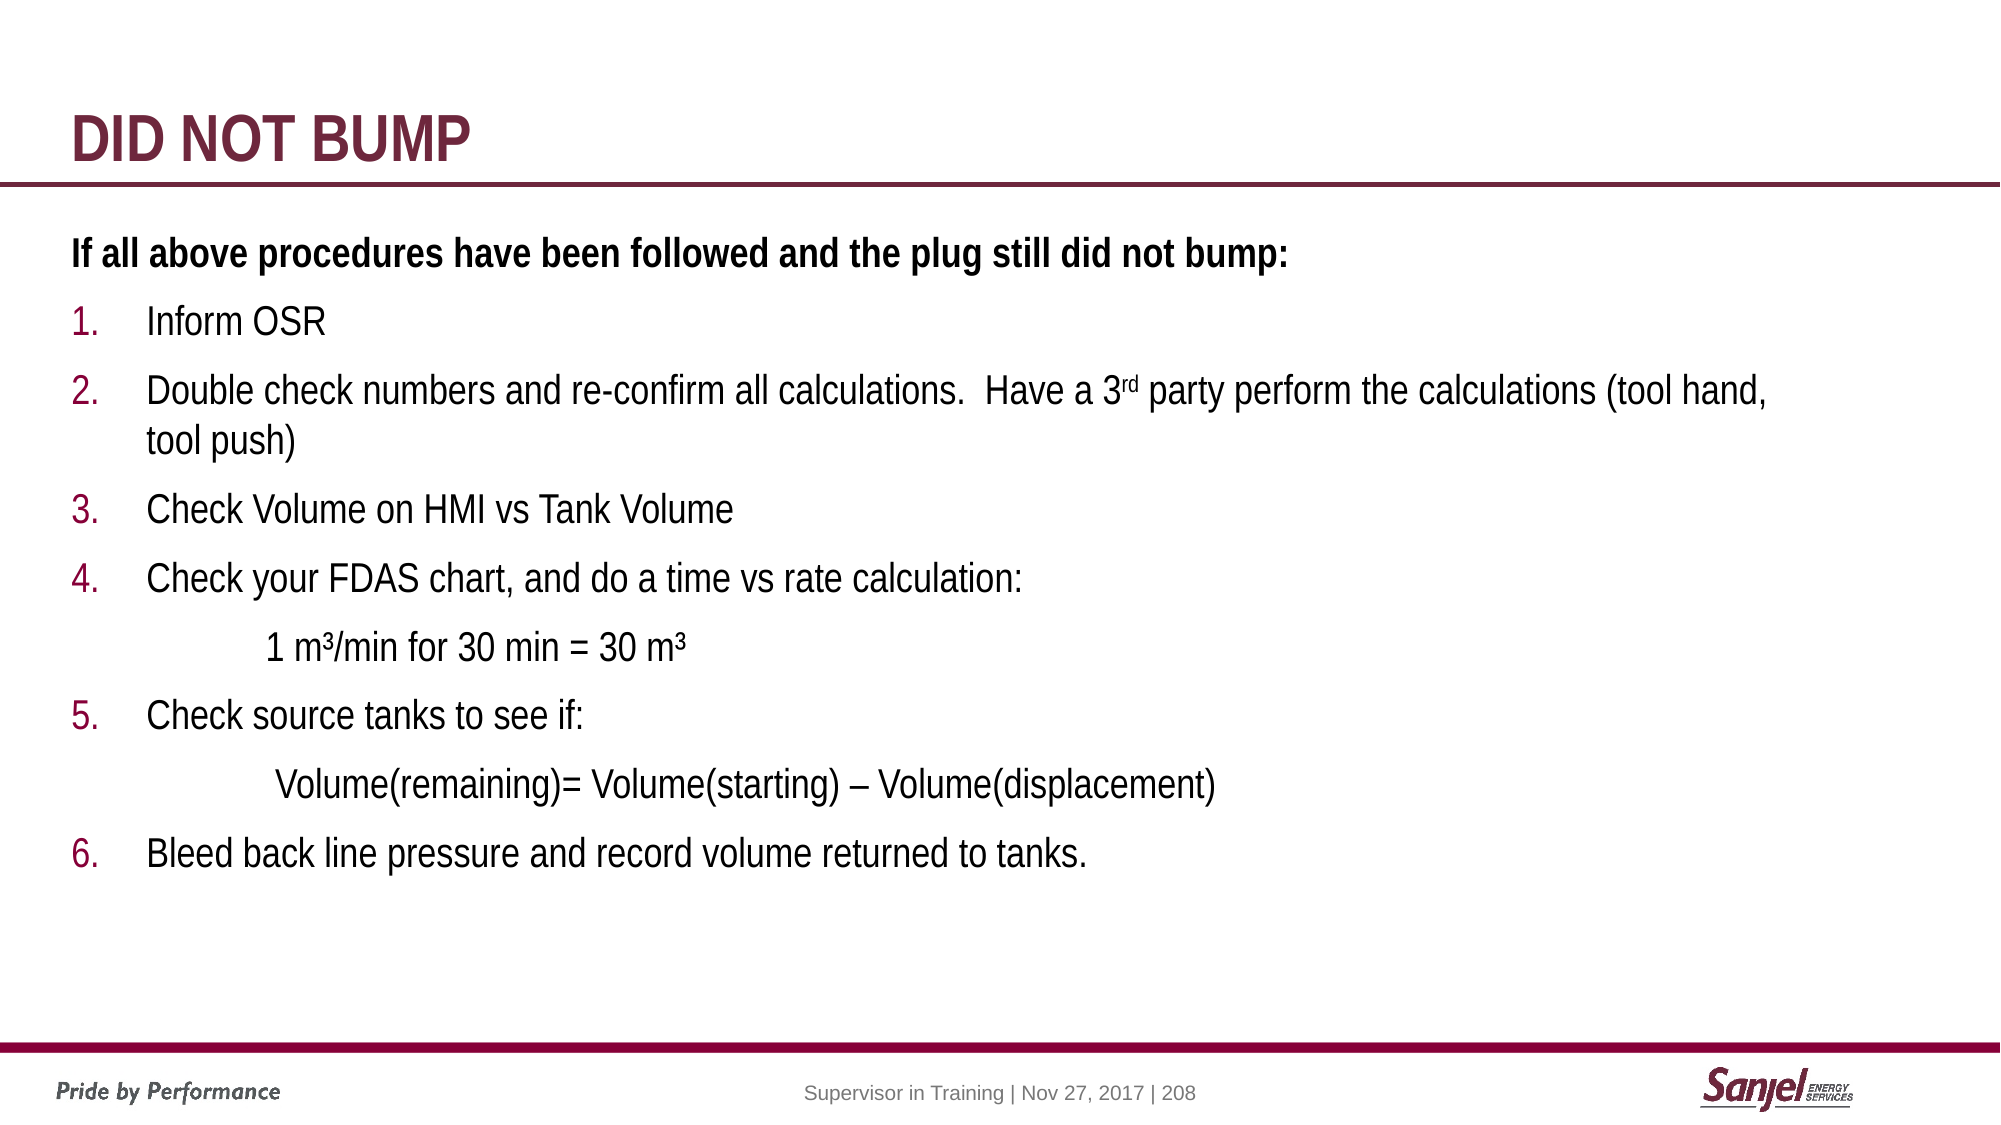

# Did not bump
If all above procedures have been followed and the plug still did not bump:
Inform OSR
Double check numbers and re-confirm all calculations.  Have a 3rd party perform the calculations (tool hand, tool push)
Check Volume on HMI vs Tank Volume
Check your FDAS chart, and do a time vs rate calculation:
	1 m³/min for 30 min = 30 m³
Check source tanks to see if:
	 Volume(remaining)= Volume(starting) – Volume(displacement)
Bleed back line pressure and record volume returned to tanks.